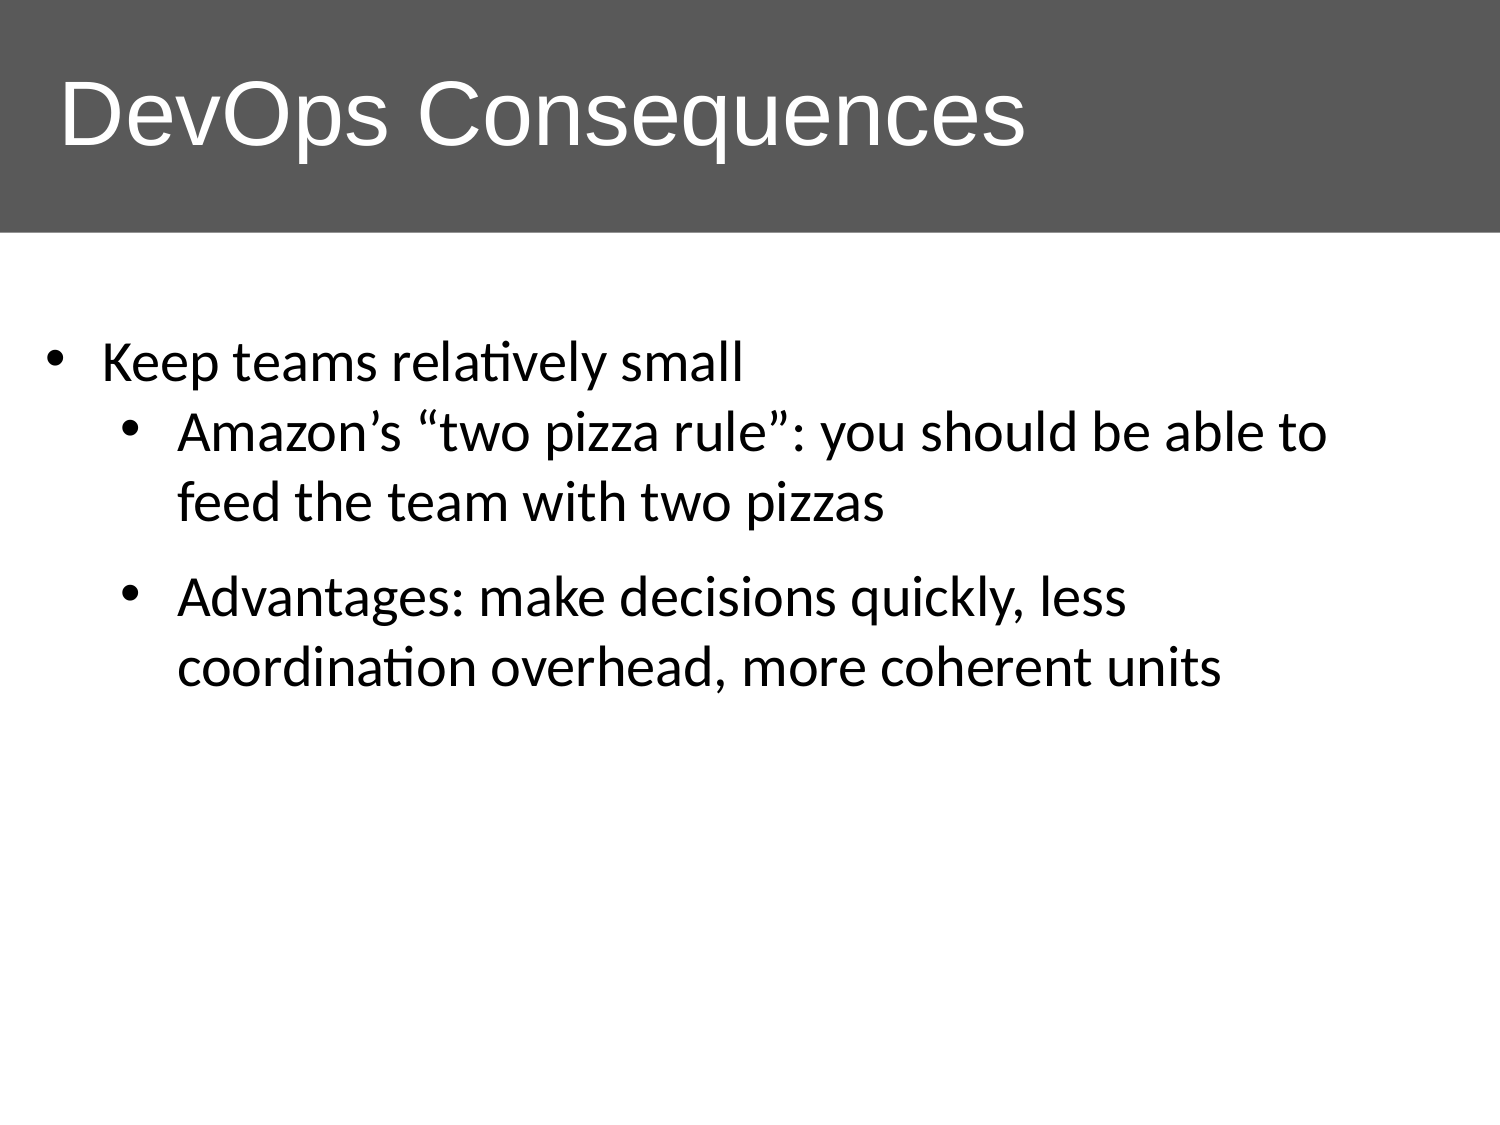

# DevOps Consequences
Keep teams relatively small
Amazon’s “two pizza rule”: you should be able to feed the team with two pizzas

Advantages: make decisions quickly, less coordination overhead, more coherent units